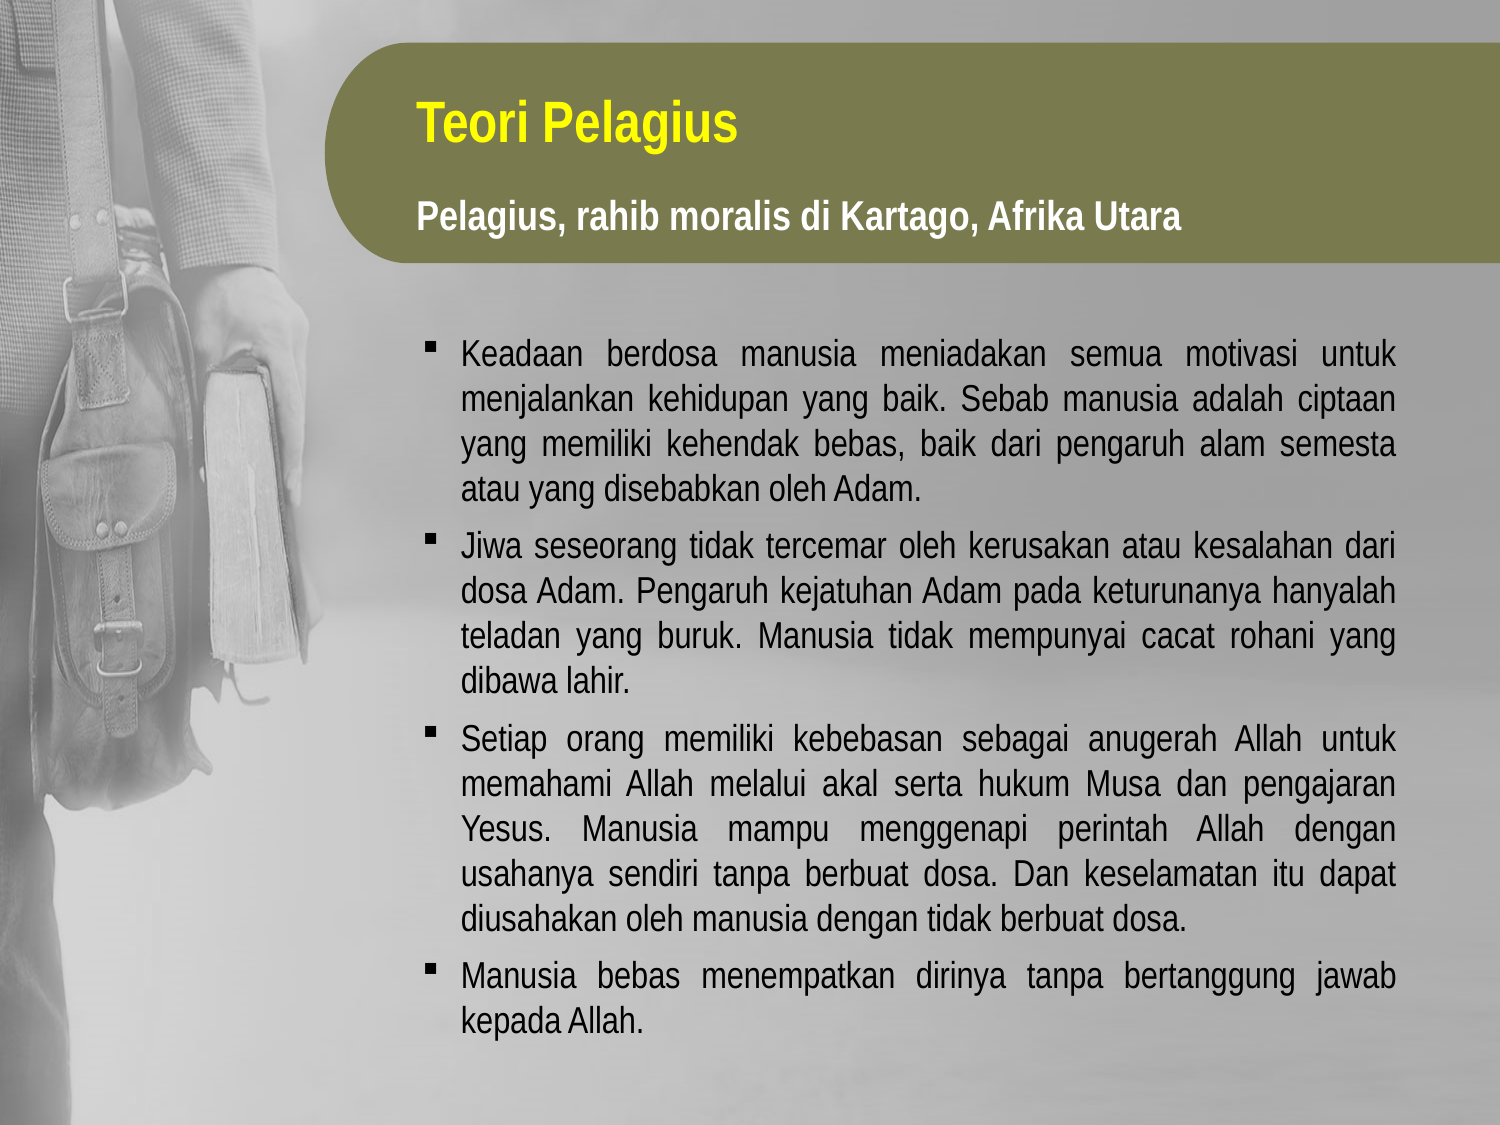

Teori Pelagius
Pelagius, rahib moralis di Kartago, Afrika Utara
Keadaan berdosa manusia meniadakan semua motivasi untuk menjalankan kehidupan yang baik. Sebab manusia adalah ciptaan yang memiliki kehendak bebas, baik dari pengaruh alam semesta atau yang disebabkan oleh Adam.
Jiwa seseorang tidak tercemar oleh kerusakan atau kesalahan dari dosa Adam. Pengaruh kejatuhan Adam pada keturunanya hanyalah teladan yang buruk. Manusia tidak mempunyai cacat rohani yang dibawa lahir.
Setiap orang memiliki kebebasan sebagai anugerah Allah untuk memahami Allah melalui akal serta hukum Musa dan pengajaran Yesus. Manusia mampu menggenapi perintah Allah dengan usahanya sendiri tanpa berbuat dosa. Dan keselamatan itu dapat diusahakan oleh manusia dengan tidak berbuat dosa.
Manusia bebas menempatkan dirinya tanpa bertanggung jawab kepada Allah.